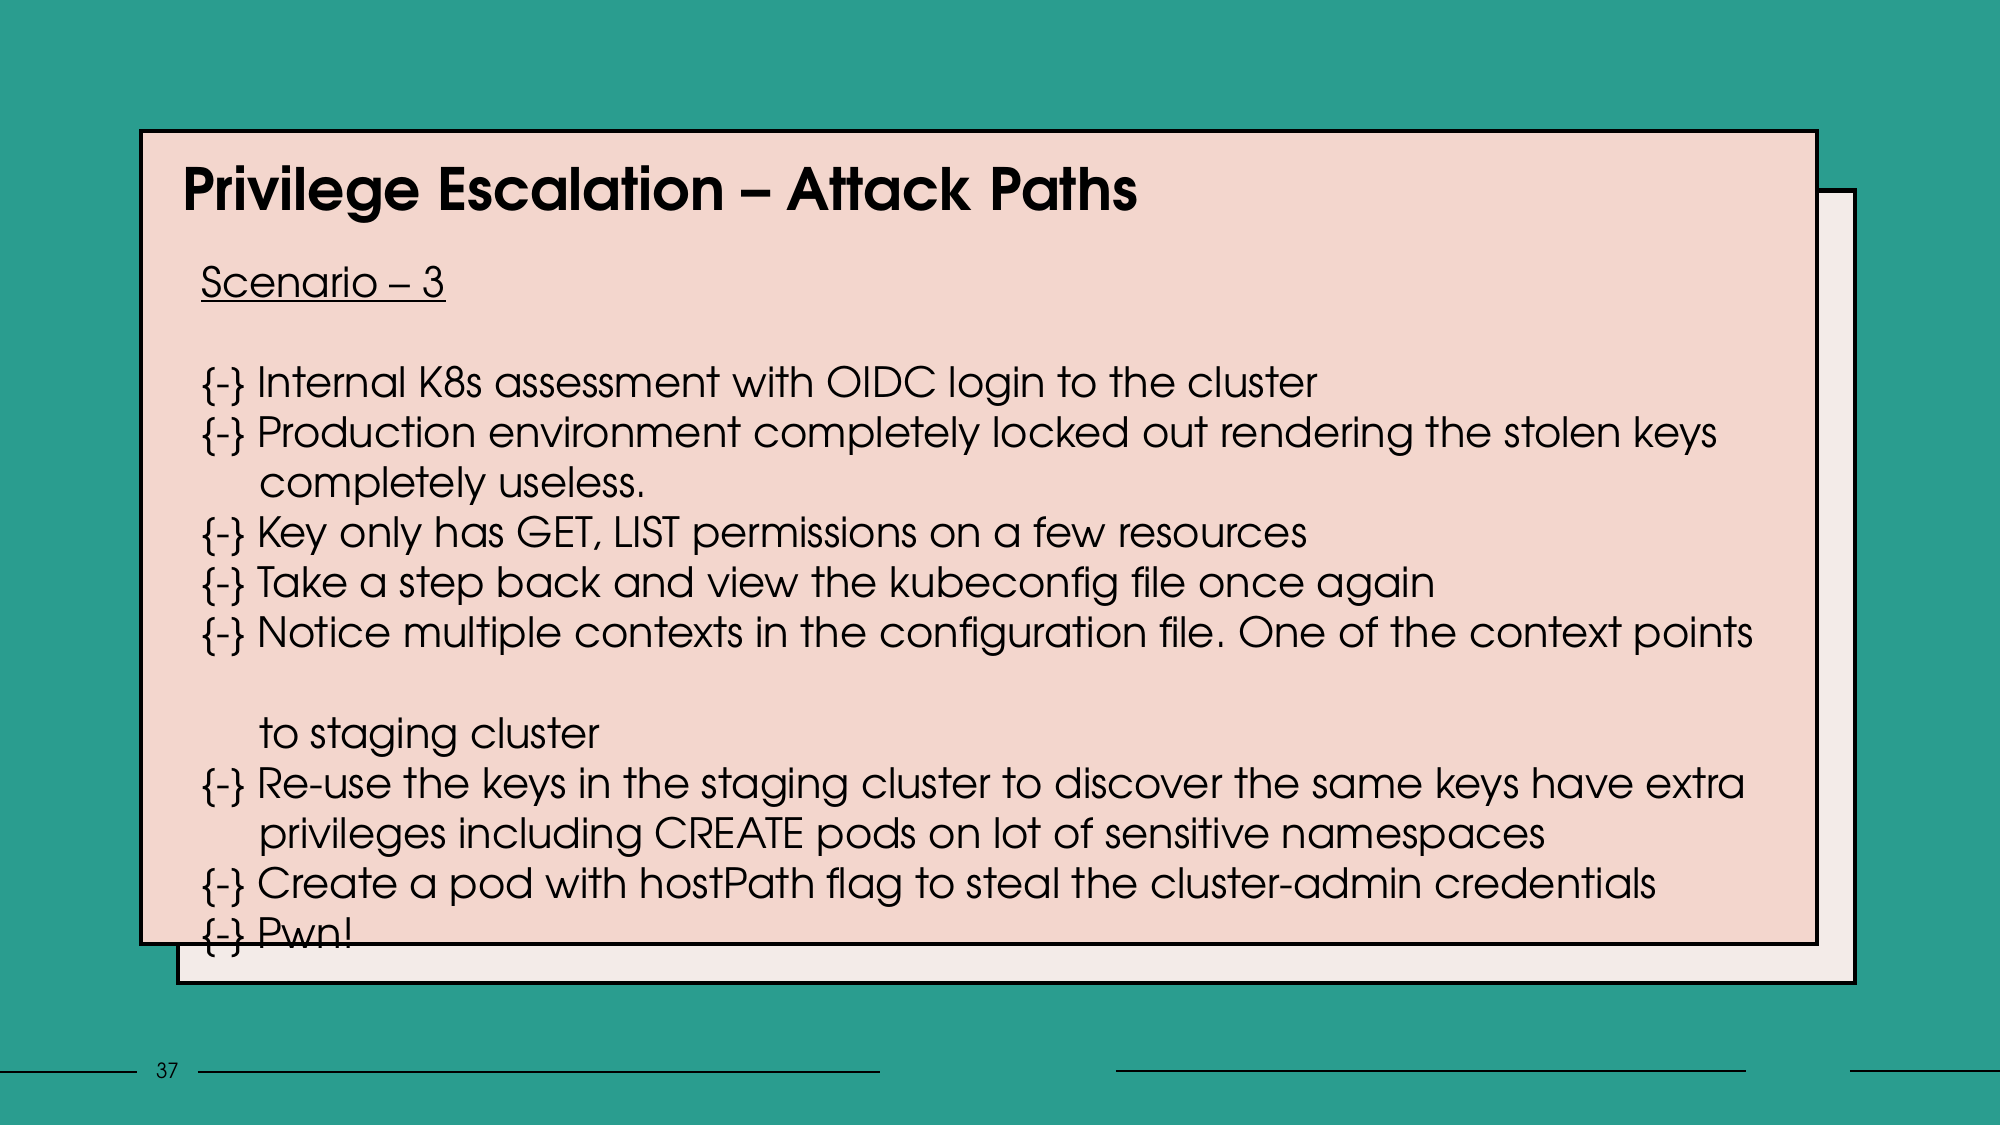

Privilege Escalation – Attack Paths
Scenario – 3

{-} Internal K8s assessment with OIDC login to the cluster
{-} Production environment completely locked out rendering the stolen keys
     completely useless.
{-} Key only has GET, LIST permissions on a few resources
{-} Take a step back and view the kubeconfig file once again
{-} Notice multiple contexts in the configuration file. One of the context points
     to staging cluster
{-} Re-use the keys in the staging cluster to discover the same keys have extra
     privileges including CREATE pods on lot of sensitive namespaces
{-} Create a pod with hostPath flag to steal the cluster-admin credentials
{-} Pwn!
37